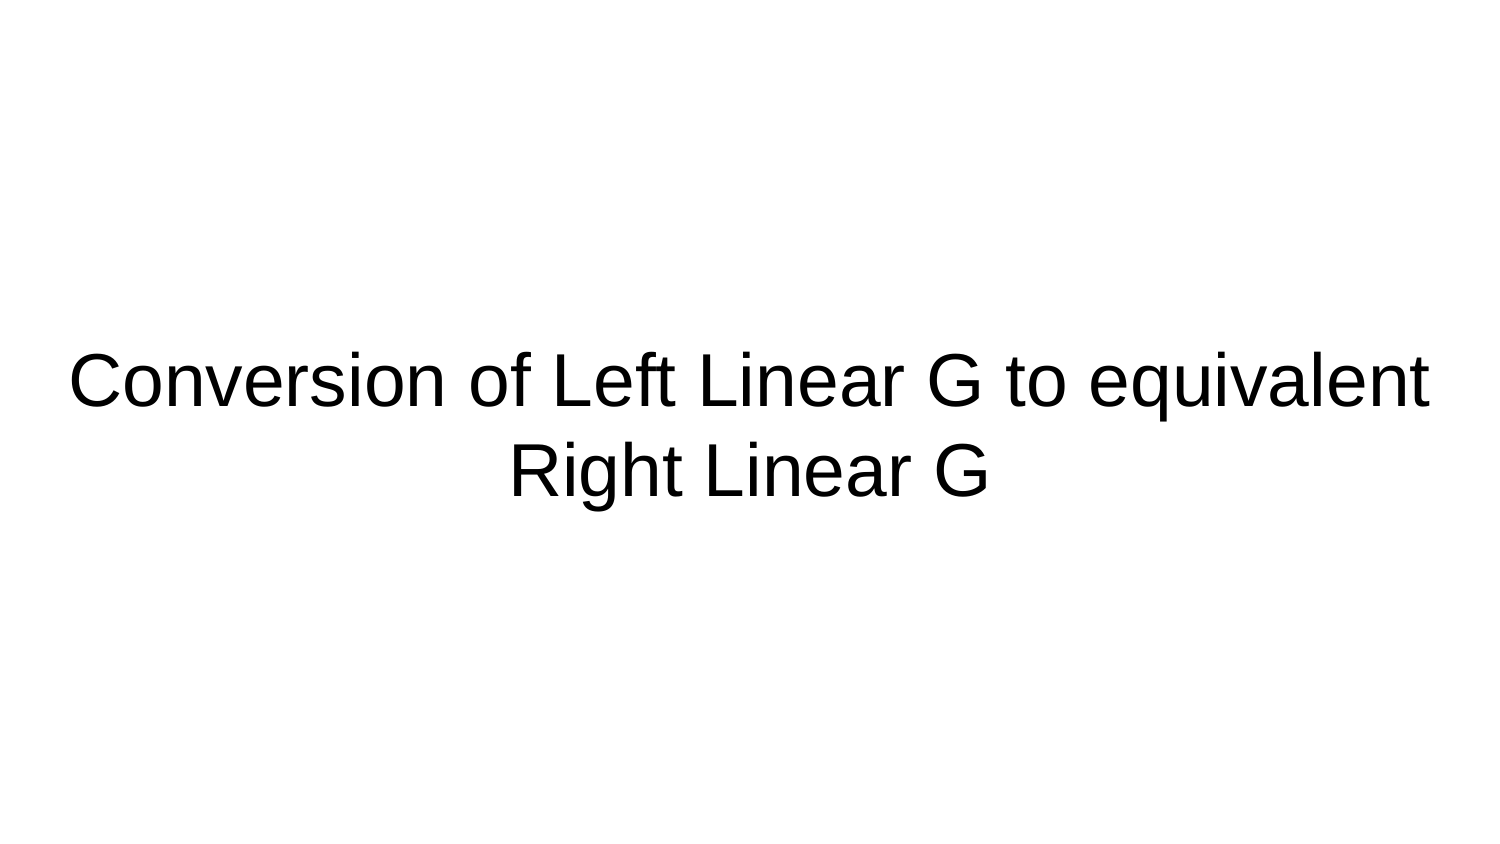

# Conversion of Left Linear G to equivalent Right Linear G